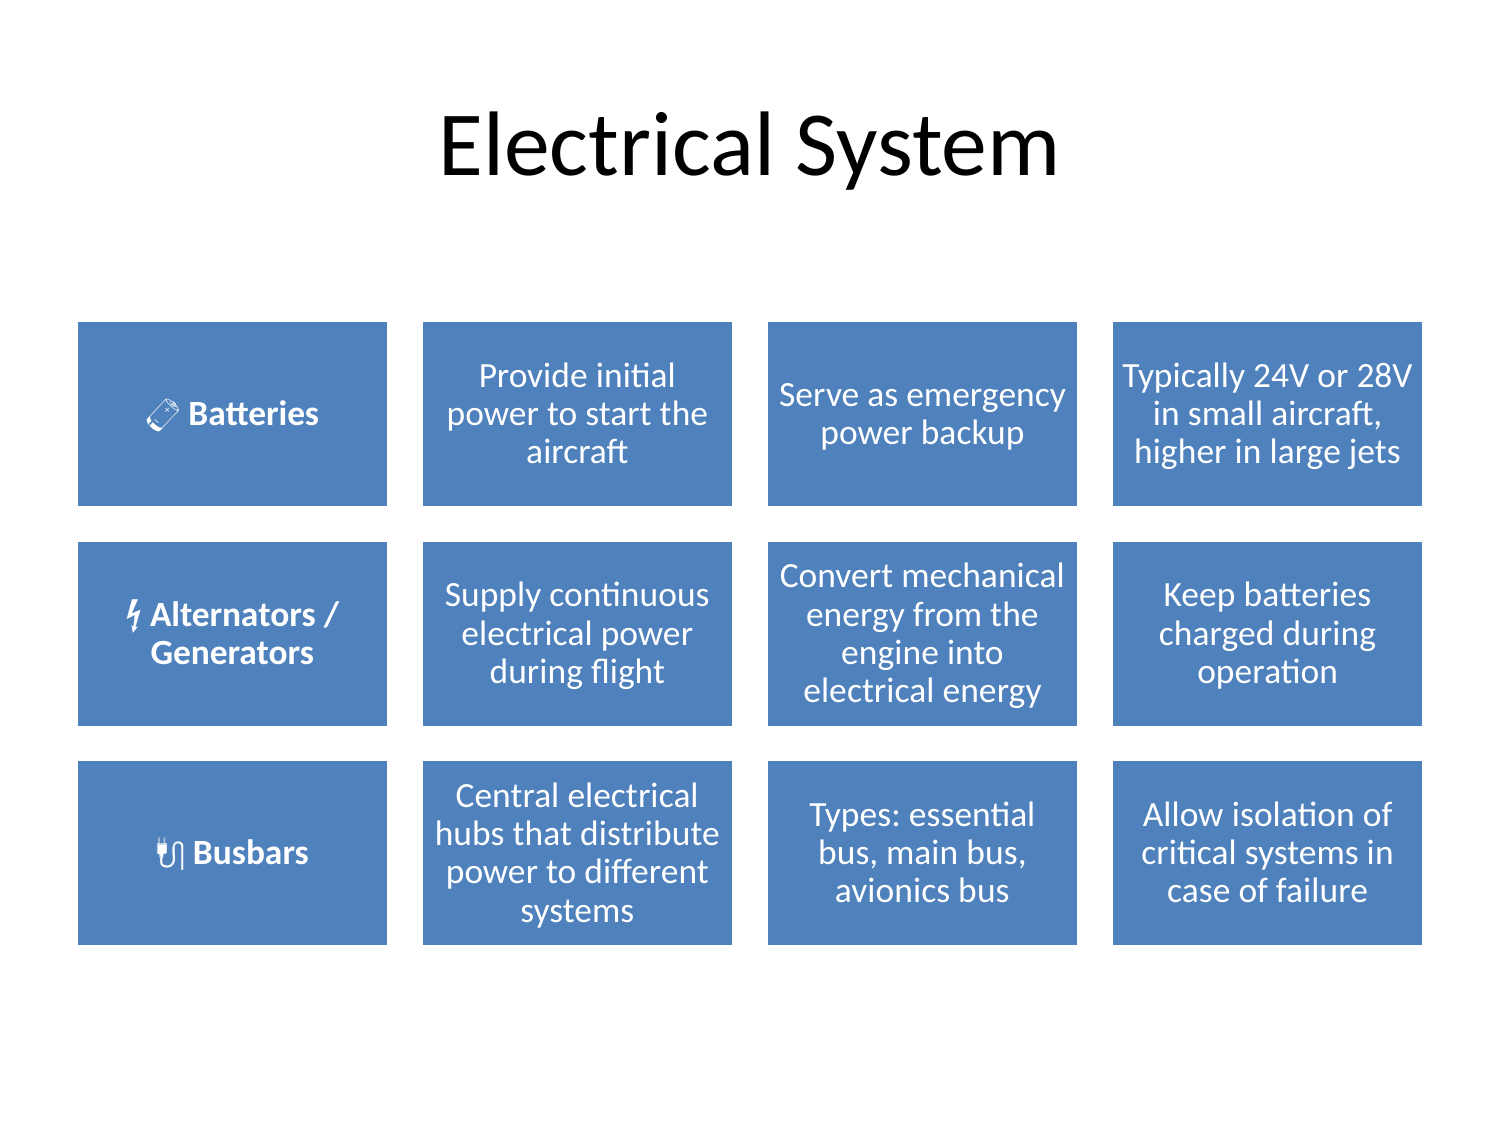

# Electrical System
🔋 Batteries
Provide initial power to start the aircraft
Serve as emergency power backup
Typically 24V or 28V in small aircraft, higher in large jets
⚡ Alternators / Generators
Supply continuous electrical power during flight
Convert mechanical energy from the engine into electrical energy
Keep batteries charged during operation
🔌 Busbars
Central electrical hubs that distribute power to different systems
Types: essential bus, main bus, avionics bus
Allow isolation of critical systems in case of failure